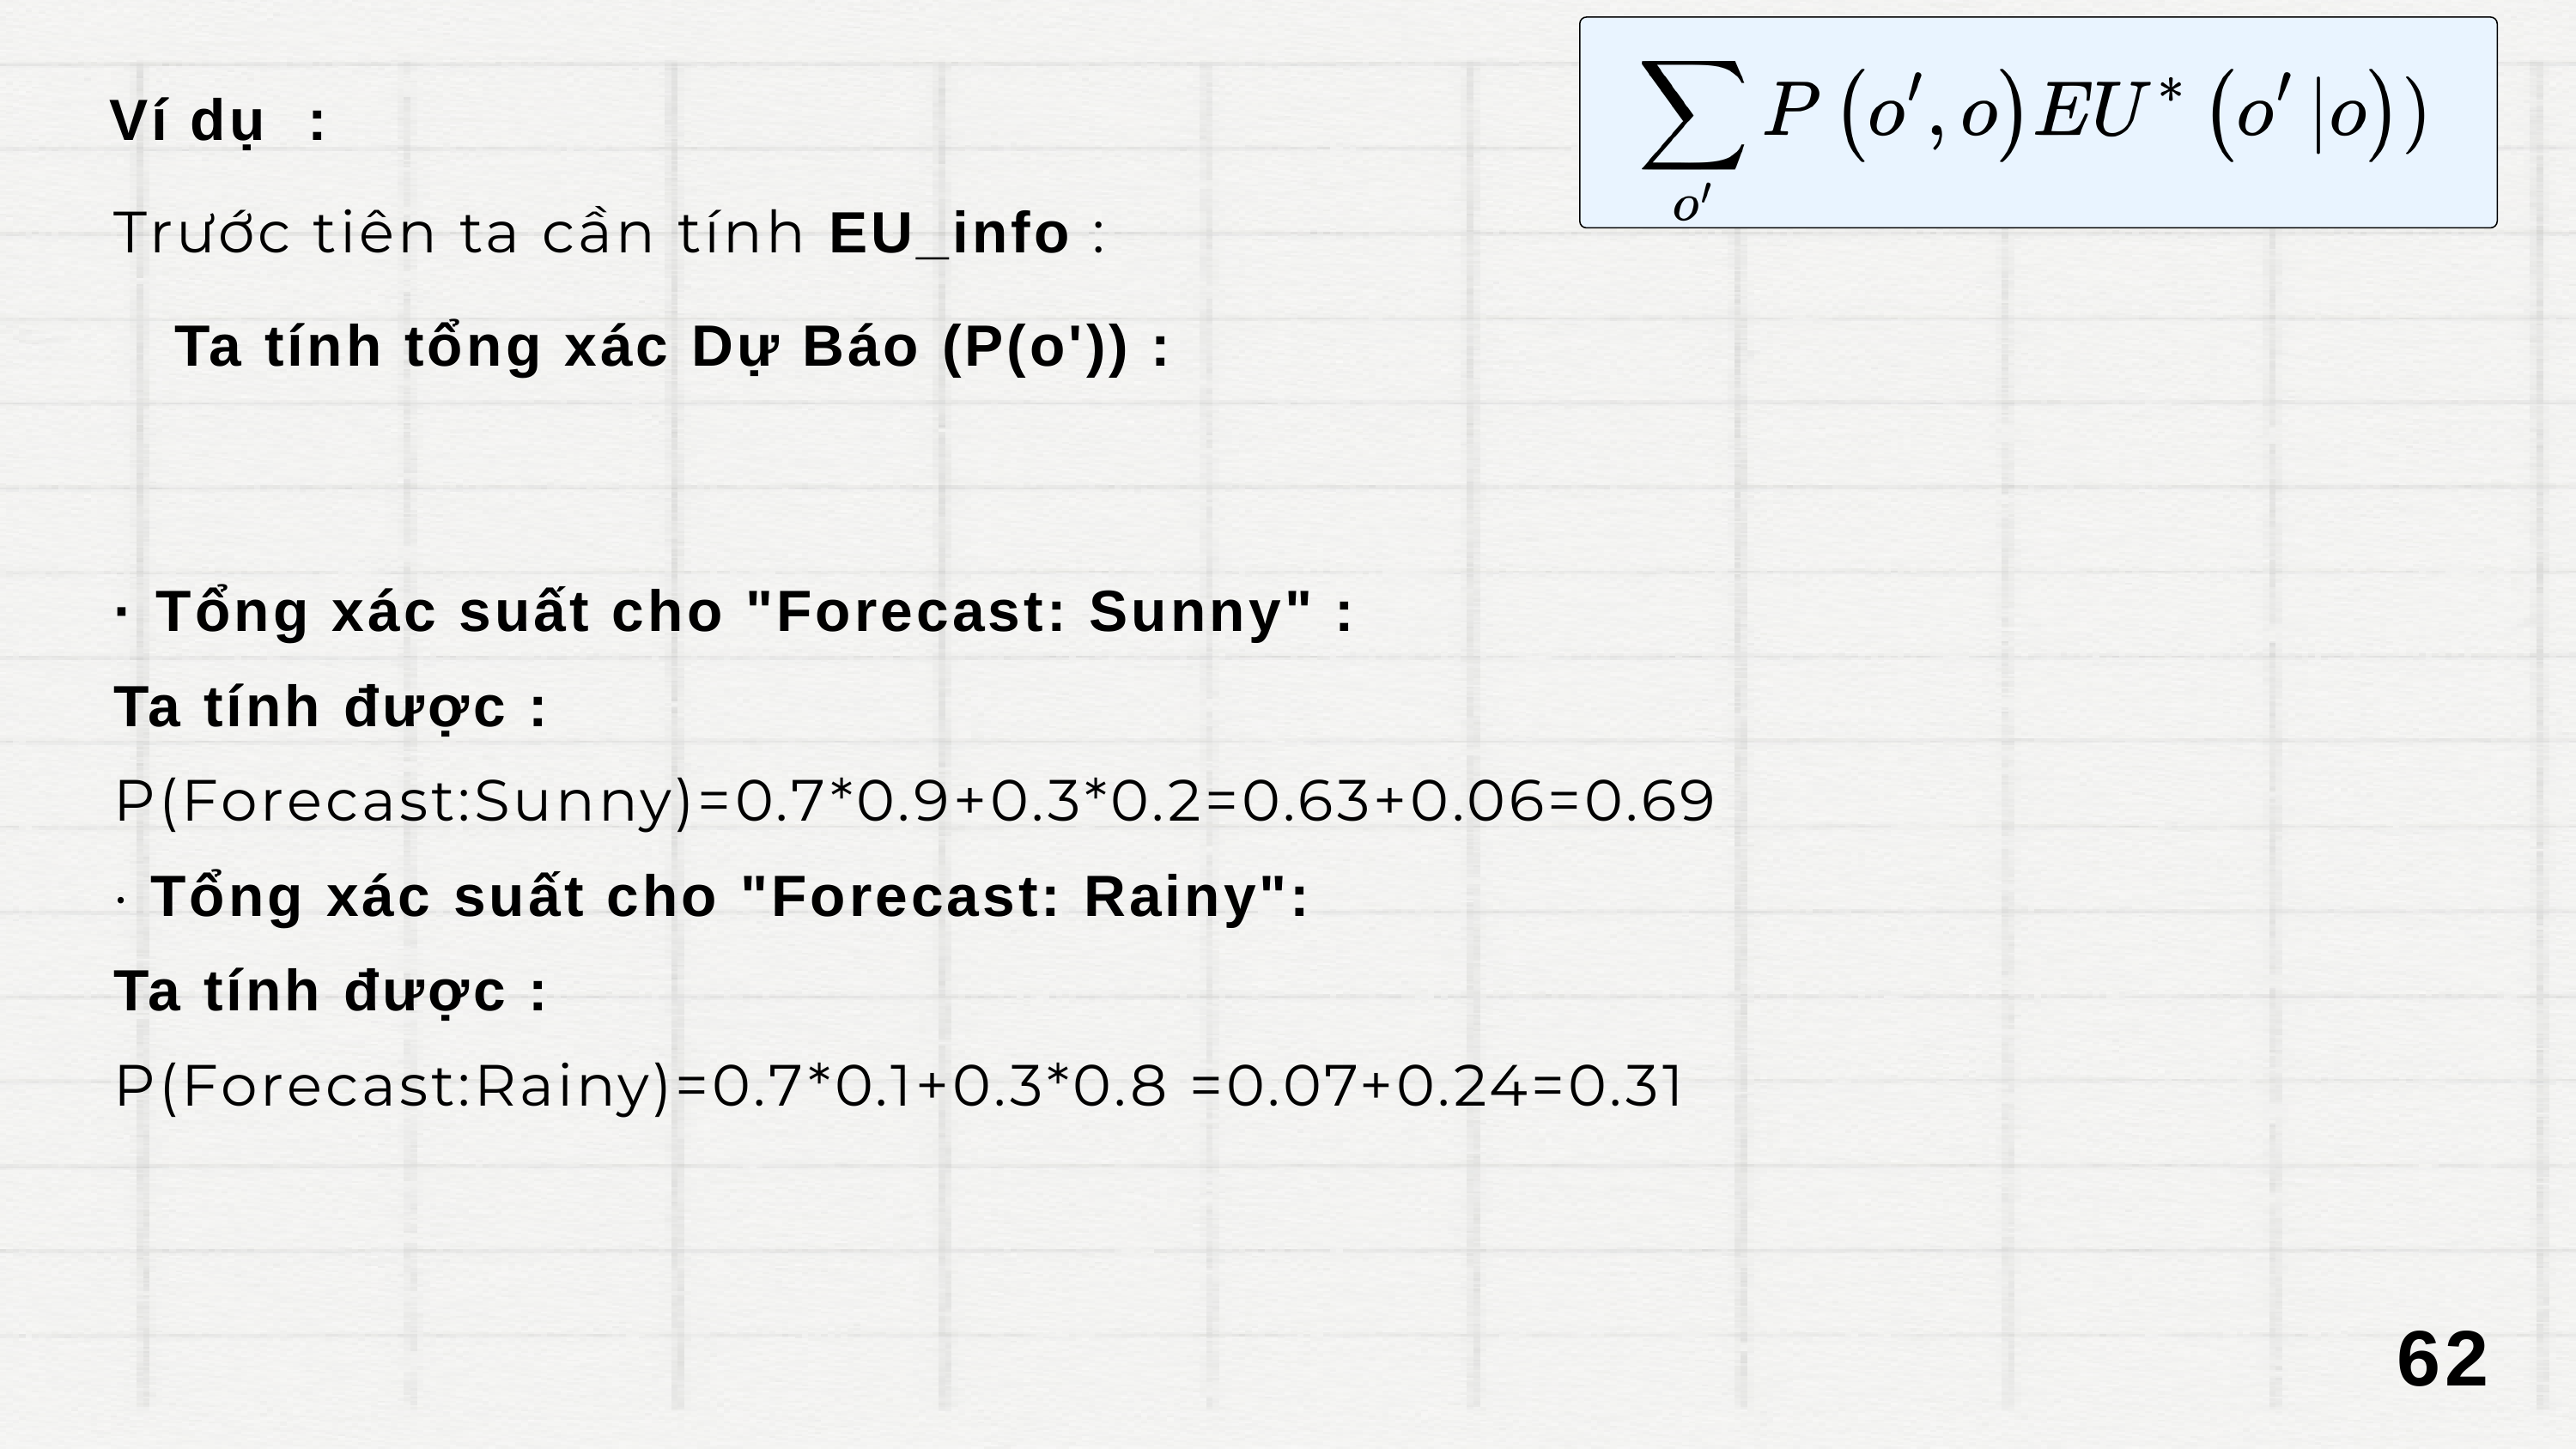

Ví dụ  :

Trước tiên ta cần tính EU_info :
Ta tính tổng xác Dự Báo (P(o')) :
· Tổng xác suất cho "Forecast: Sunny" :
Ta tính được :
P(Forecast:Sunny)=0.7*0.9+0.3*0.2=0.63+0.06=0.69
· Tổng xác suất cho "Forecast: Rainy":
Ta tính được :
P(Forecast:Rainy)=0.7*0.1+0.3*0.8 =0.07+0.24=0.31
62